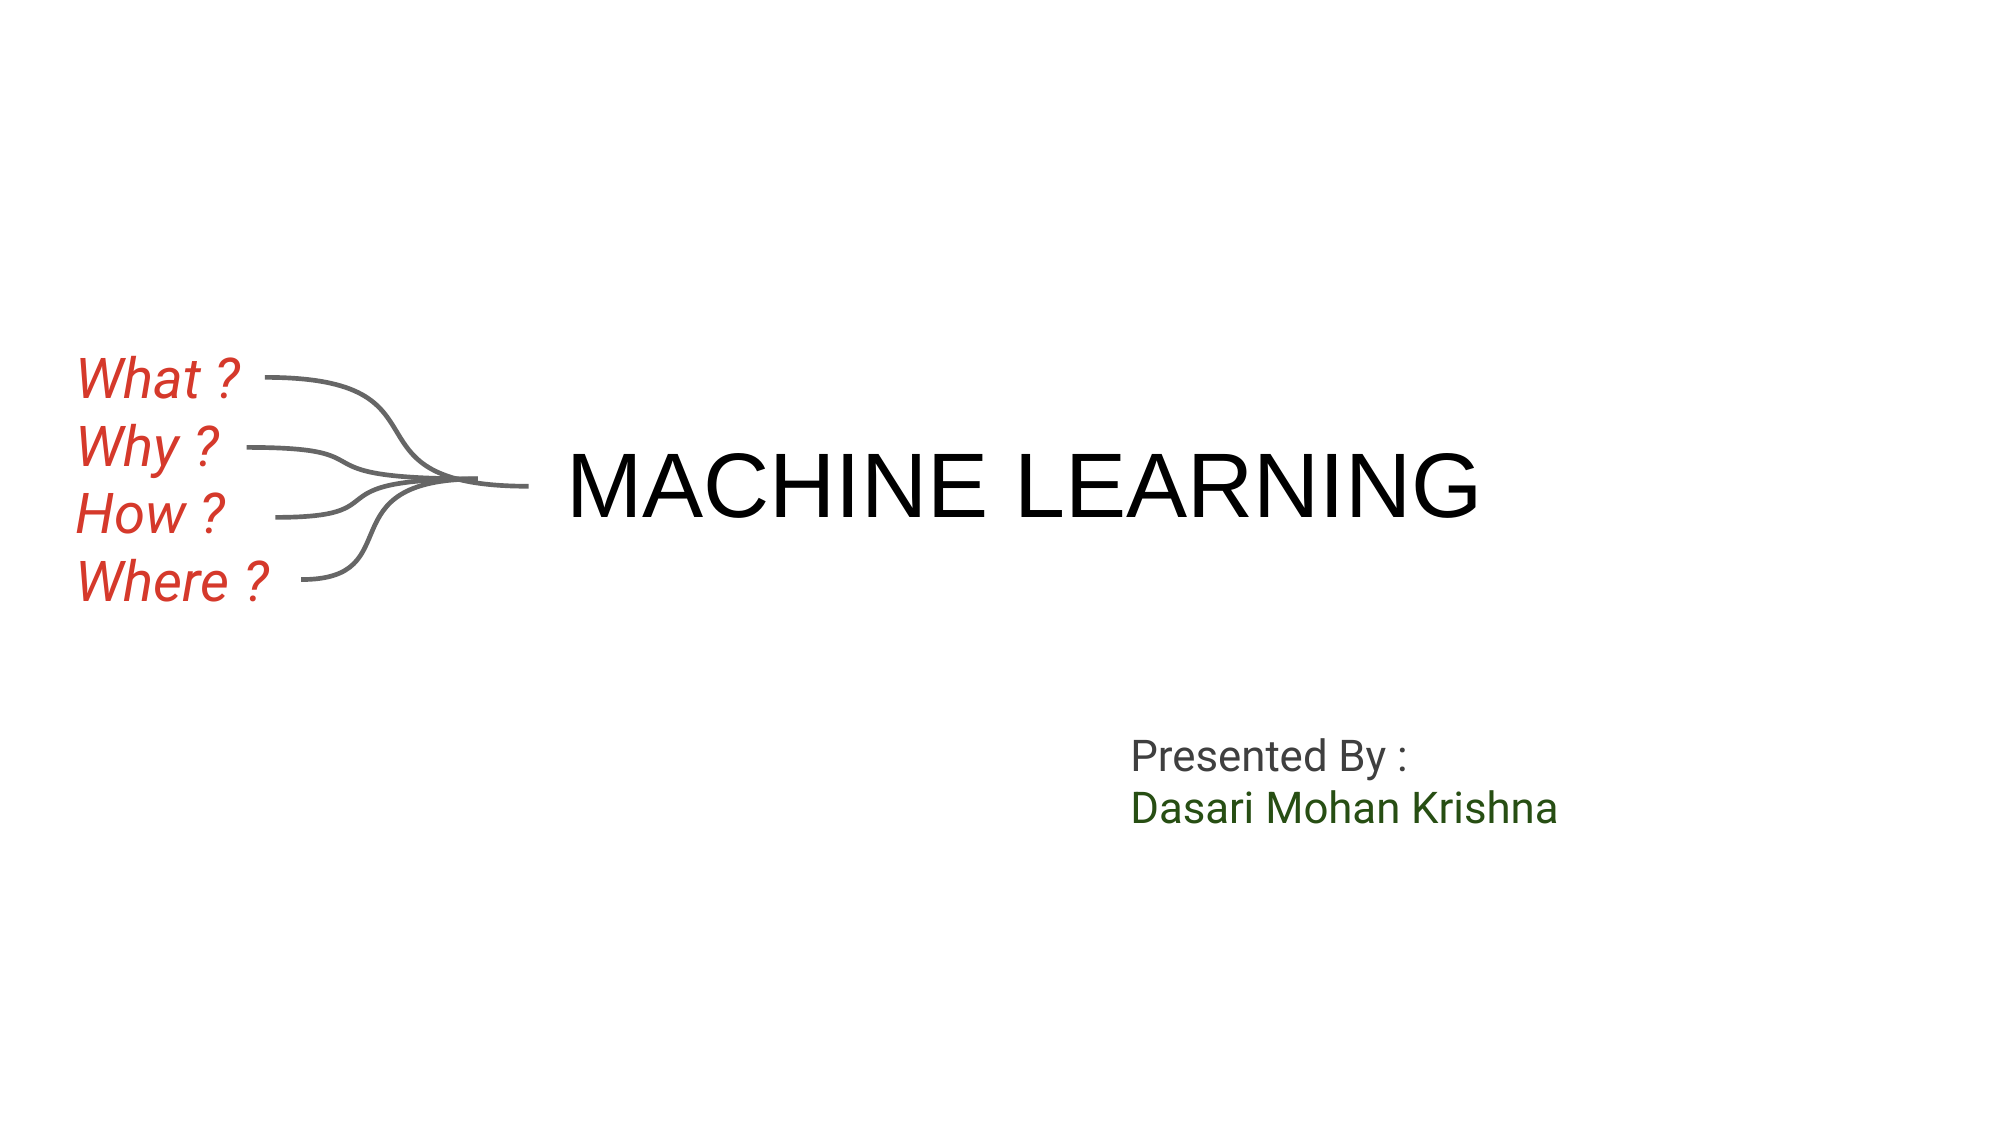

What ?
Why ?
How ?
Where ?
MACHINE LEARNING
Presented By :
Dasari Mohan Krishna